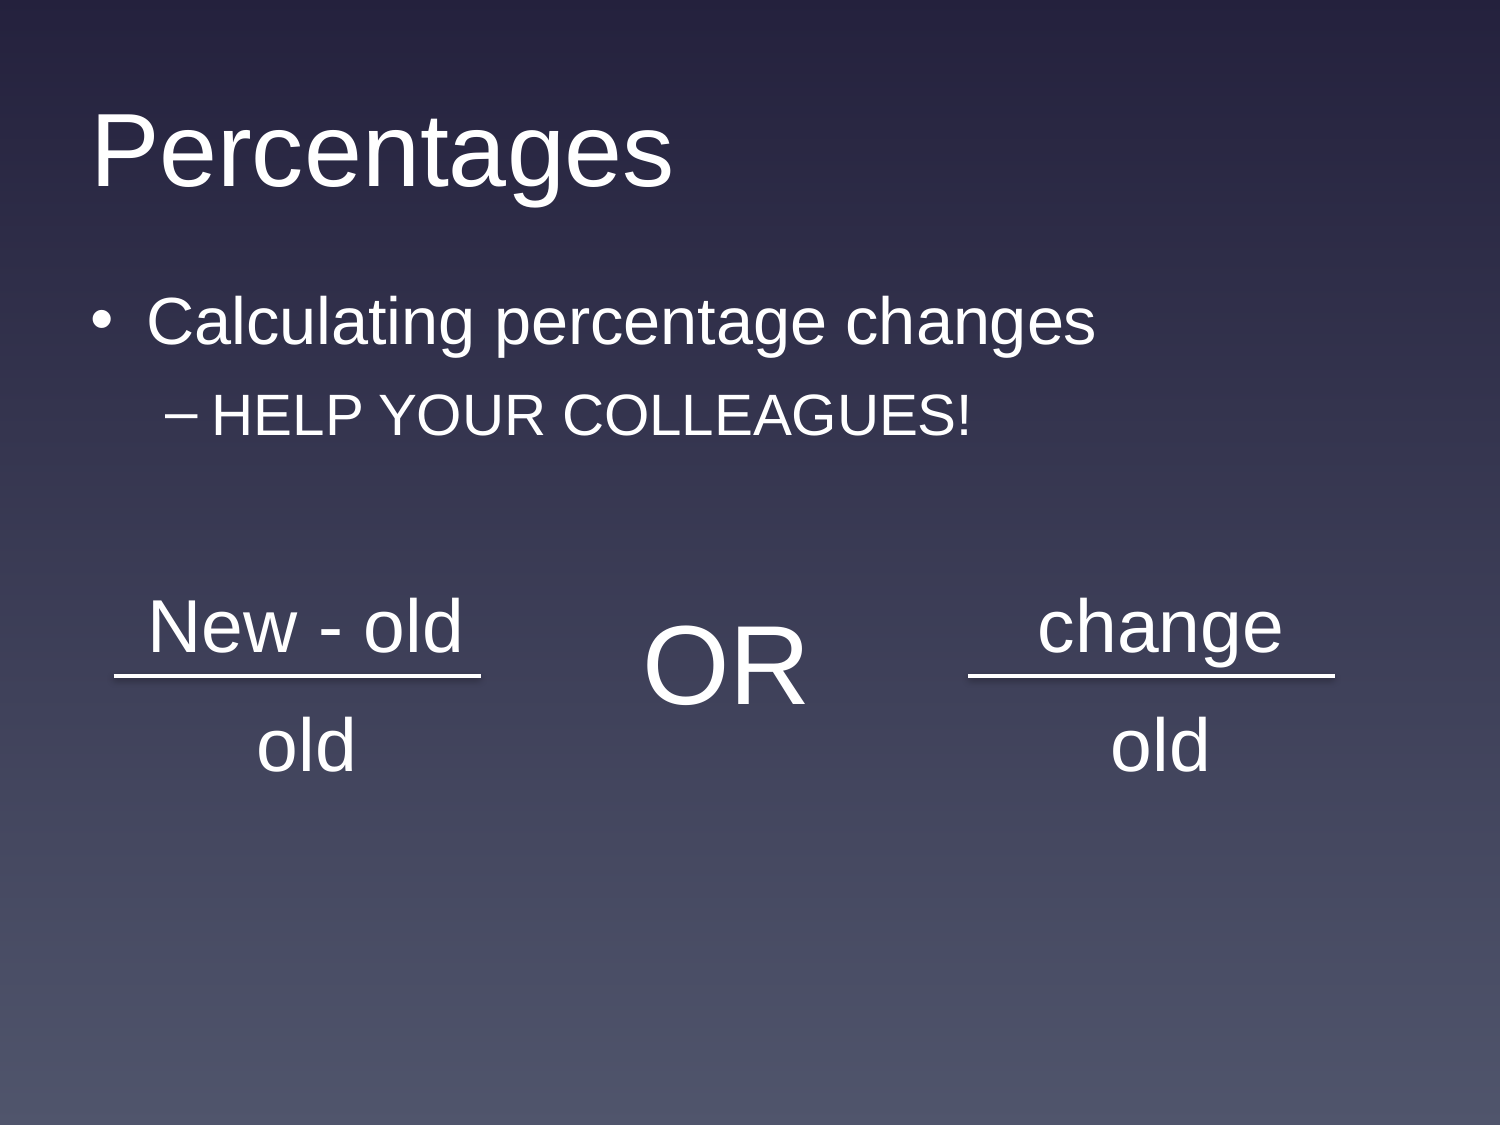

# Percentages
Calculating percentage changes
HELP YOUR COLLEAGUES!
New - old
change
OR
old
old